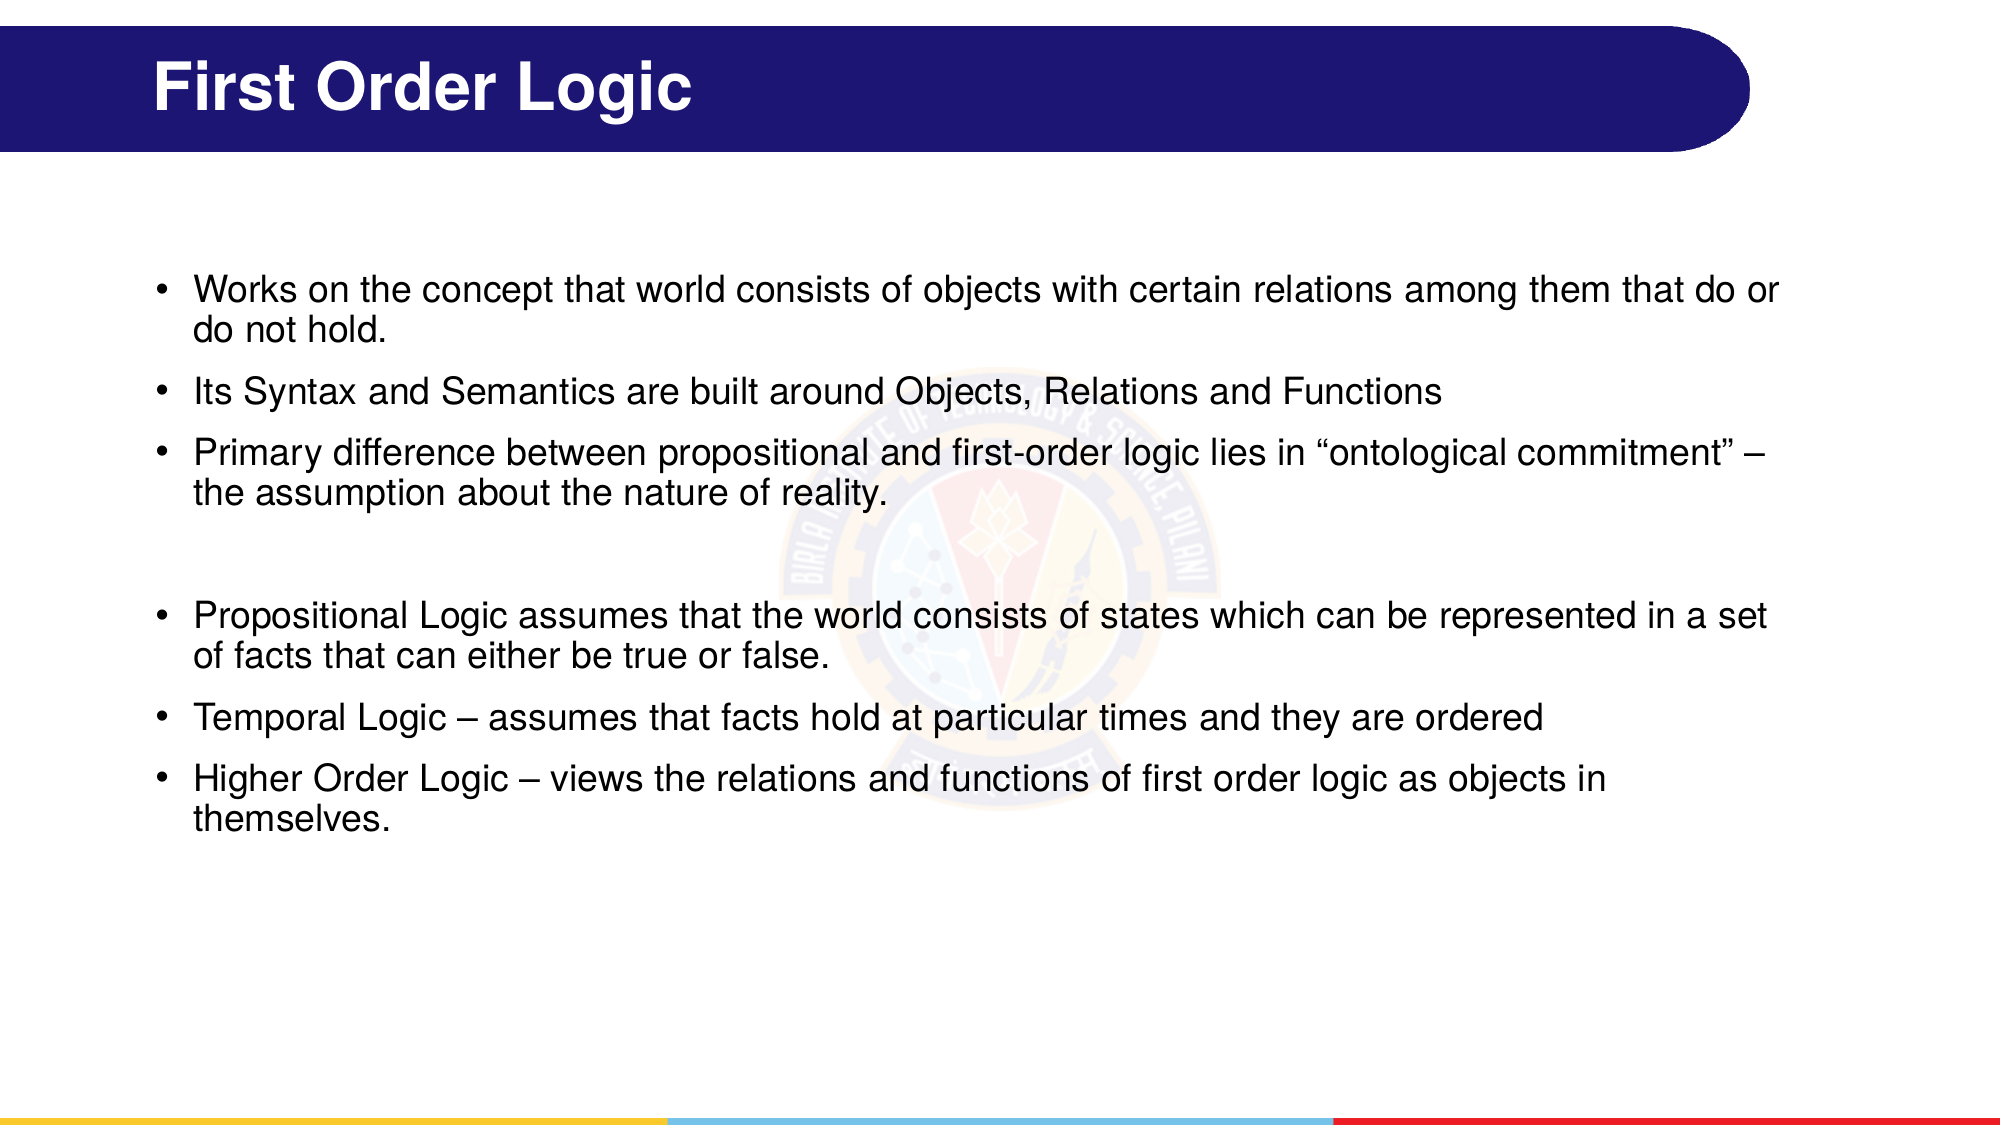

# First Order Logic

Works on the concept that world consists of objects with certain relations among them that do or do not hold.
Its Syntax and Semantics are built around Objects, Relations and Functions
Primary difference between propositional and first-order logic lies in “ontological commitment” – the assumption about the nature of reality.

Propositional Logic assumes that the world consists of states which can be represented in a set of facts that can either be true or false.
Temporal Logic – assumes that facts hold at particular times and they are ordered
Higher Order Logic – views the relations and functions of first order logic as objects in themselves.